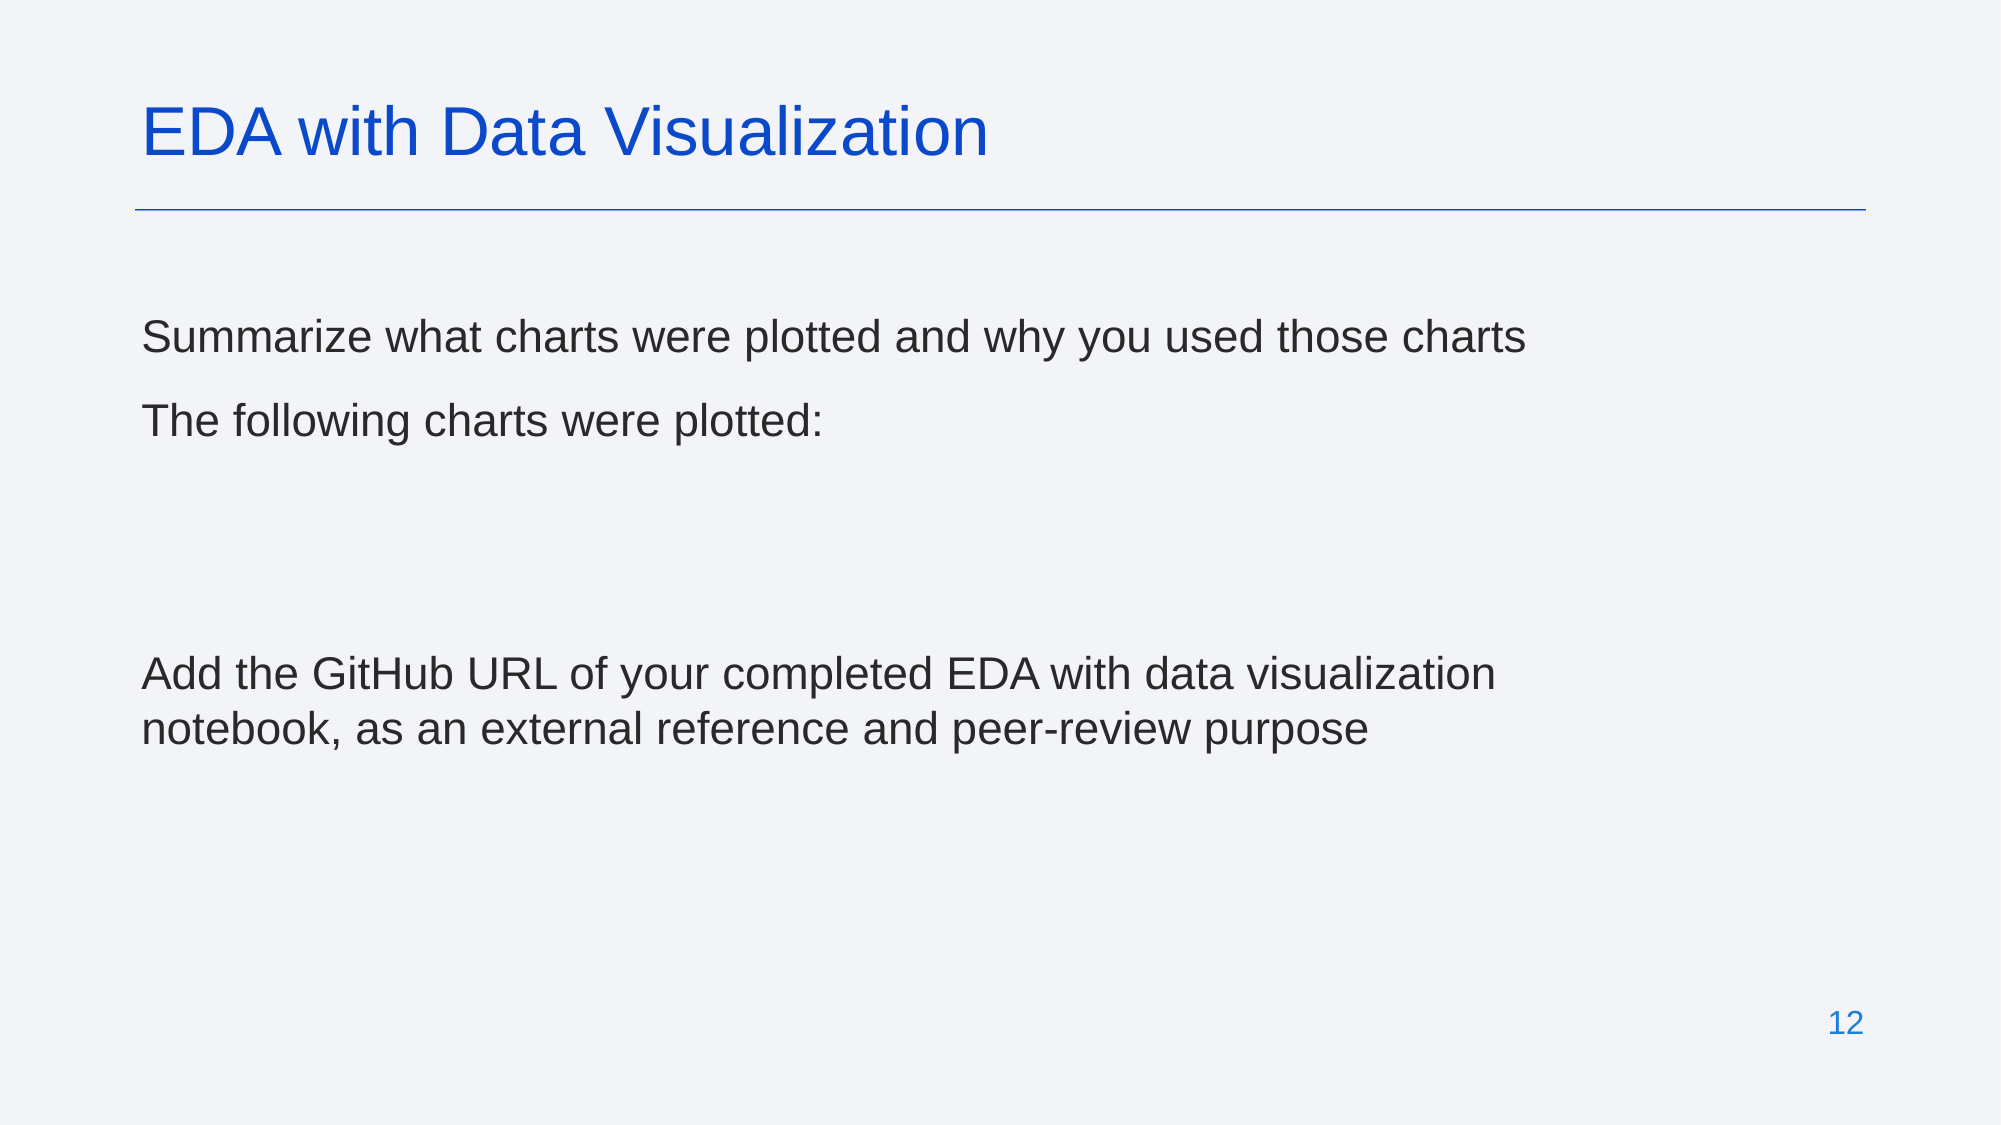

EDA with Data Visualization
Summarize what charts were plotted and why you used those charts
The following charts were plotted:

Add the GitHub URL of your completed EDA with data visualization notebook, as an external reference and peer-review purpose

12